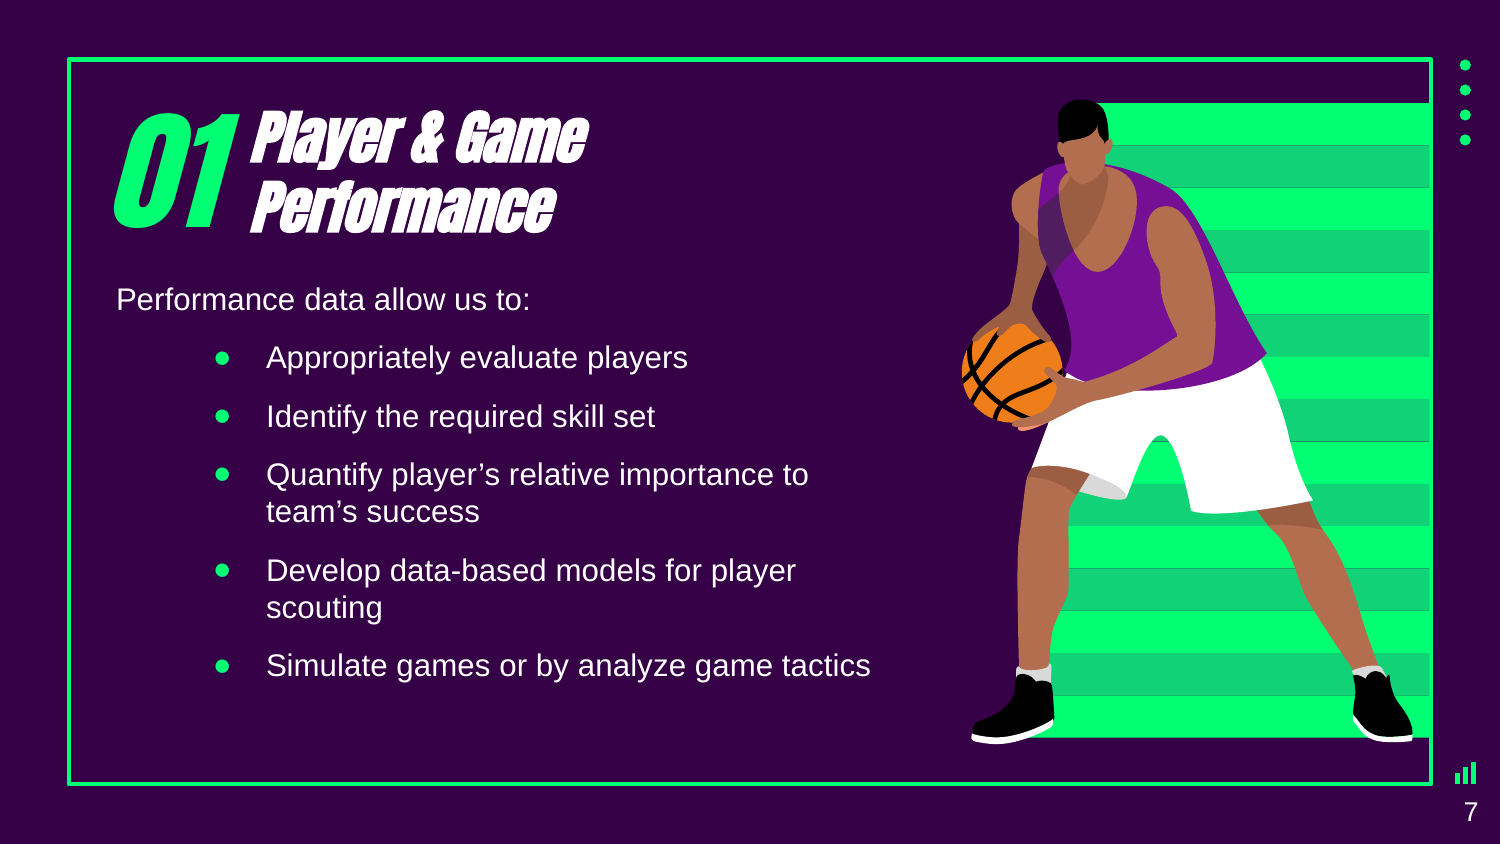

01
Player & Game Performance

Performance data allow us to:
Appropriately evaluate players
Identify the required skill set
Quantify player’s relative importance to team’s success
Develop data-based models for player scouting
Simulate games or by analyze game tactics

7